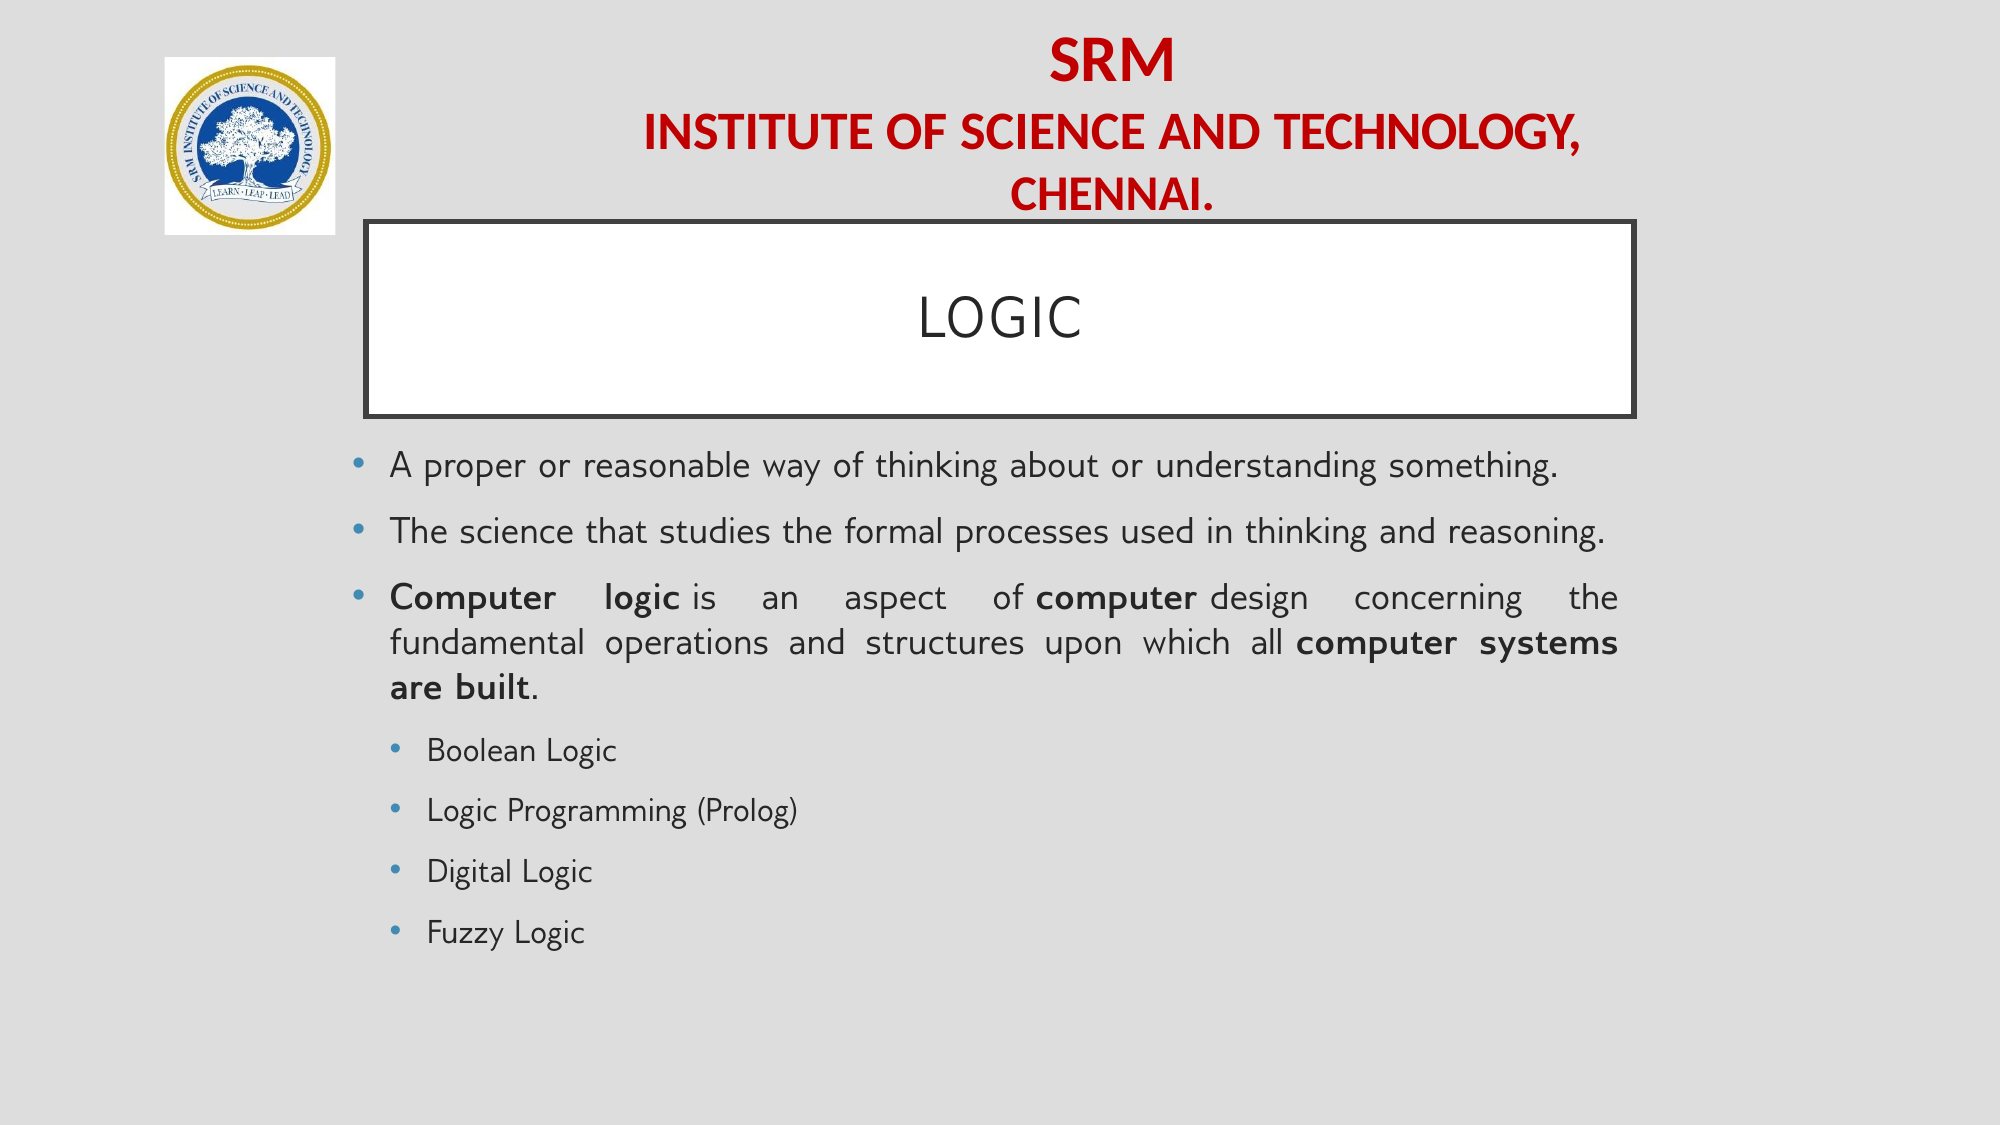

# logic
A proper or reasonable way of thinking about or understanding something.
The science that studies the formal processes used in thinking and reasoning.
Computer logic is an aspect of computer design concerning the fundamental operations and structures upon which all computer systems are built.
Boolean Logic
Logic Programming (Prolog)
Digital Logic
Fuzzy Logic